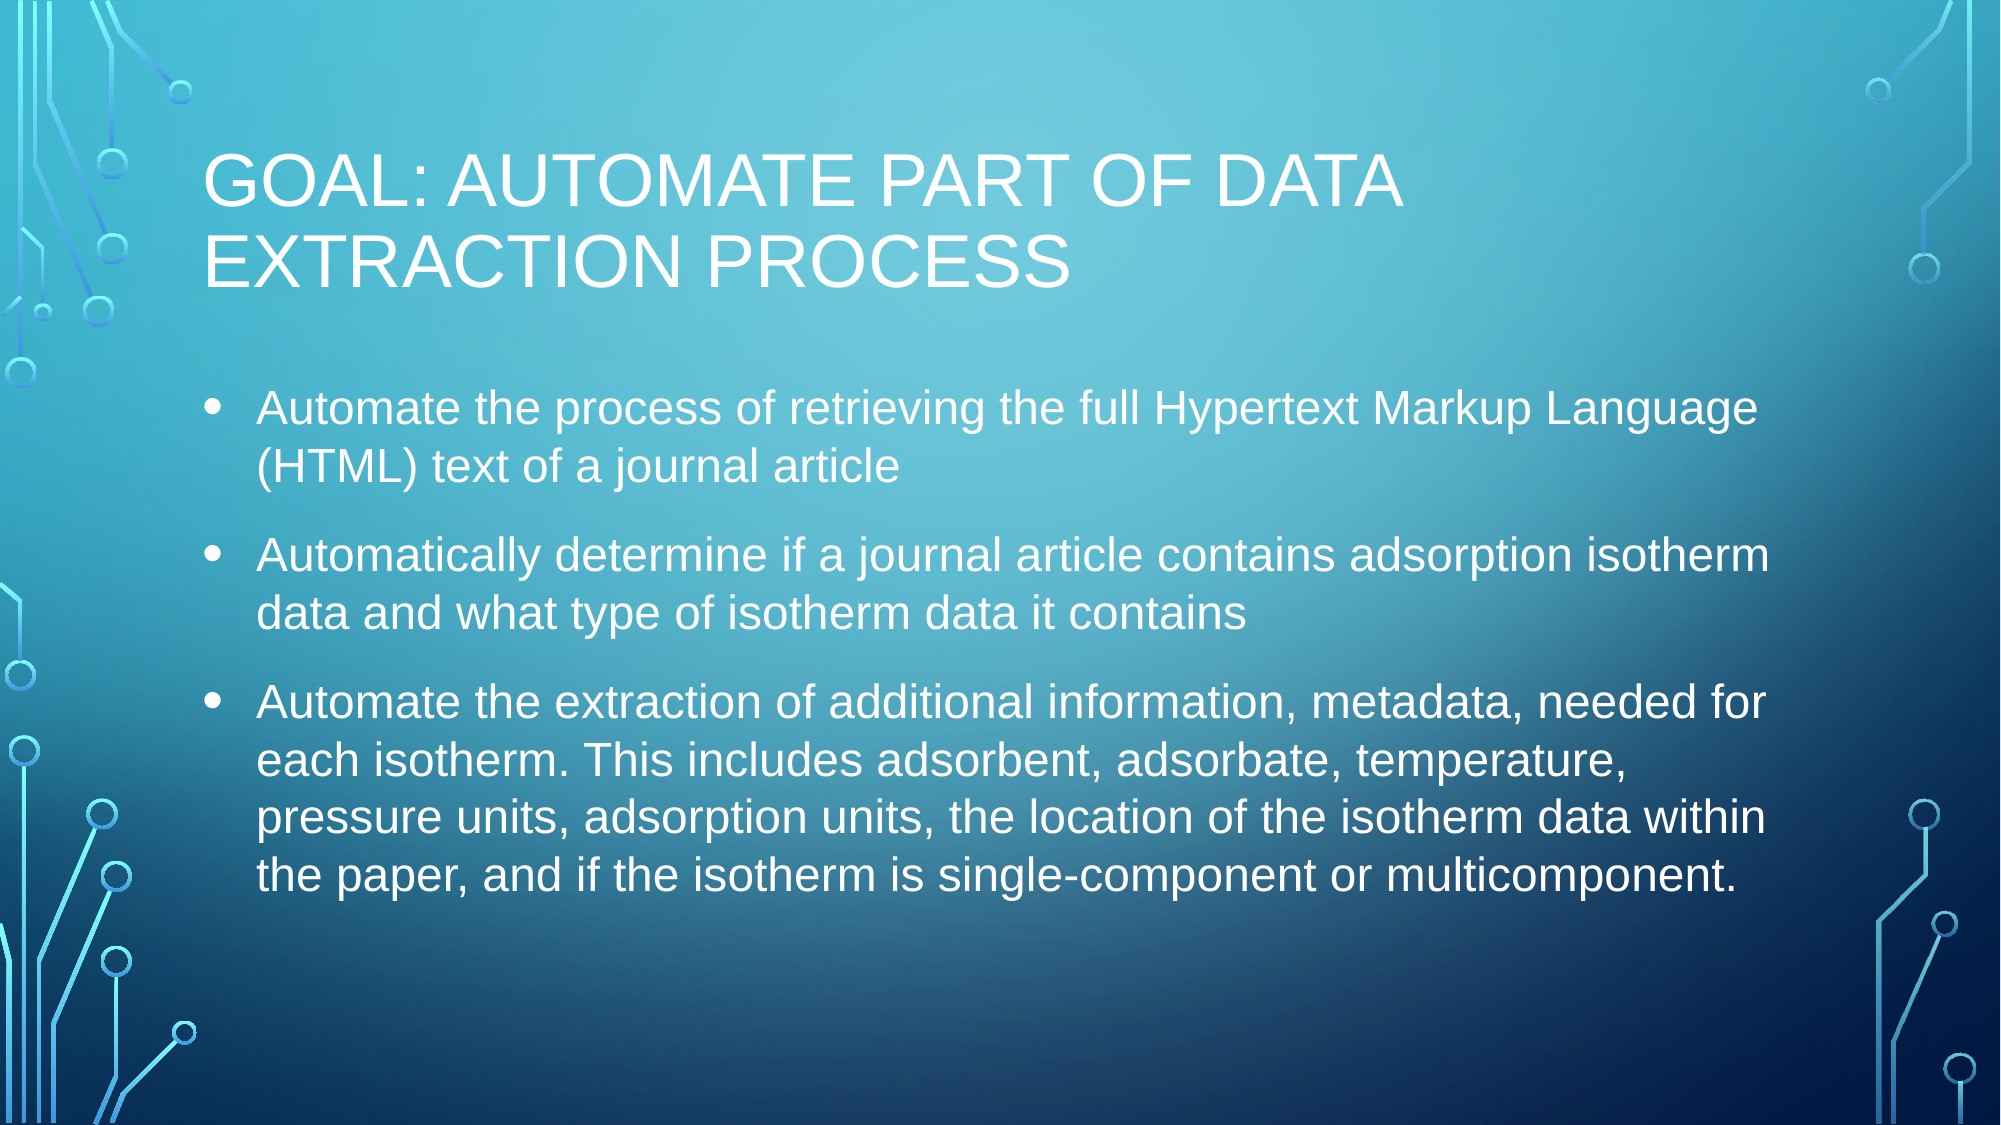

# Goal: automate part of data extraction process
Automate the process of retrieving the full Hypertext Markup Language (HTML) text of a journal article
Automatically determine if a journal article contains adsorption isotherm data and what type of isotherm data it contains
Automate the extraction of additional information, metadata, needed for each isotherm. This includes adsorbent, adsorbate, temperature, pressure units, adsorption units, the location of the isotherm data within the paper, and if the isotherm is single-component or multicomponent.